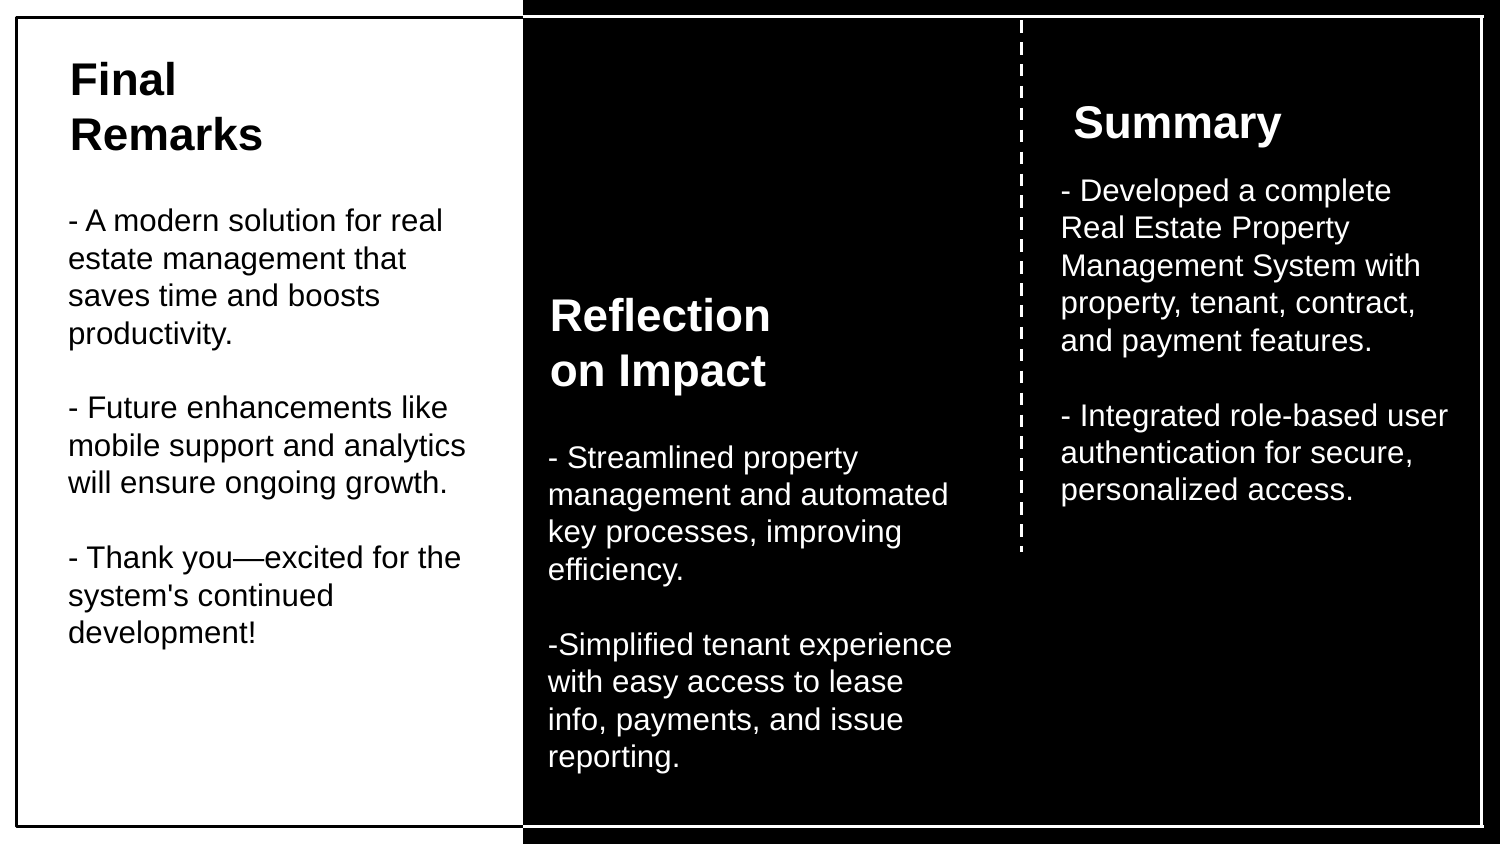

Final Remarks
 Summary
- Developed a complete Real Estate Property Management System with property, tenant, contract, and payment features.

- Integrated role-based user authentication for secure, personalized access.

- A modern solution for real estate management that saves time and boosts productivity.

- Future enhancements like mobile support and analytics will ensure ongoing growth.

- Thank you—excited for the system's continued development!
Reflection on Impact
- Streamlined property management and automated key processes, improving efficiency.

-Simplified tenant experience with easy access to lease info, payments, and issue reporting.